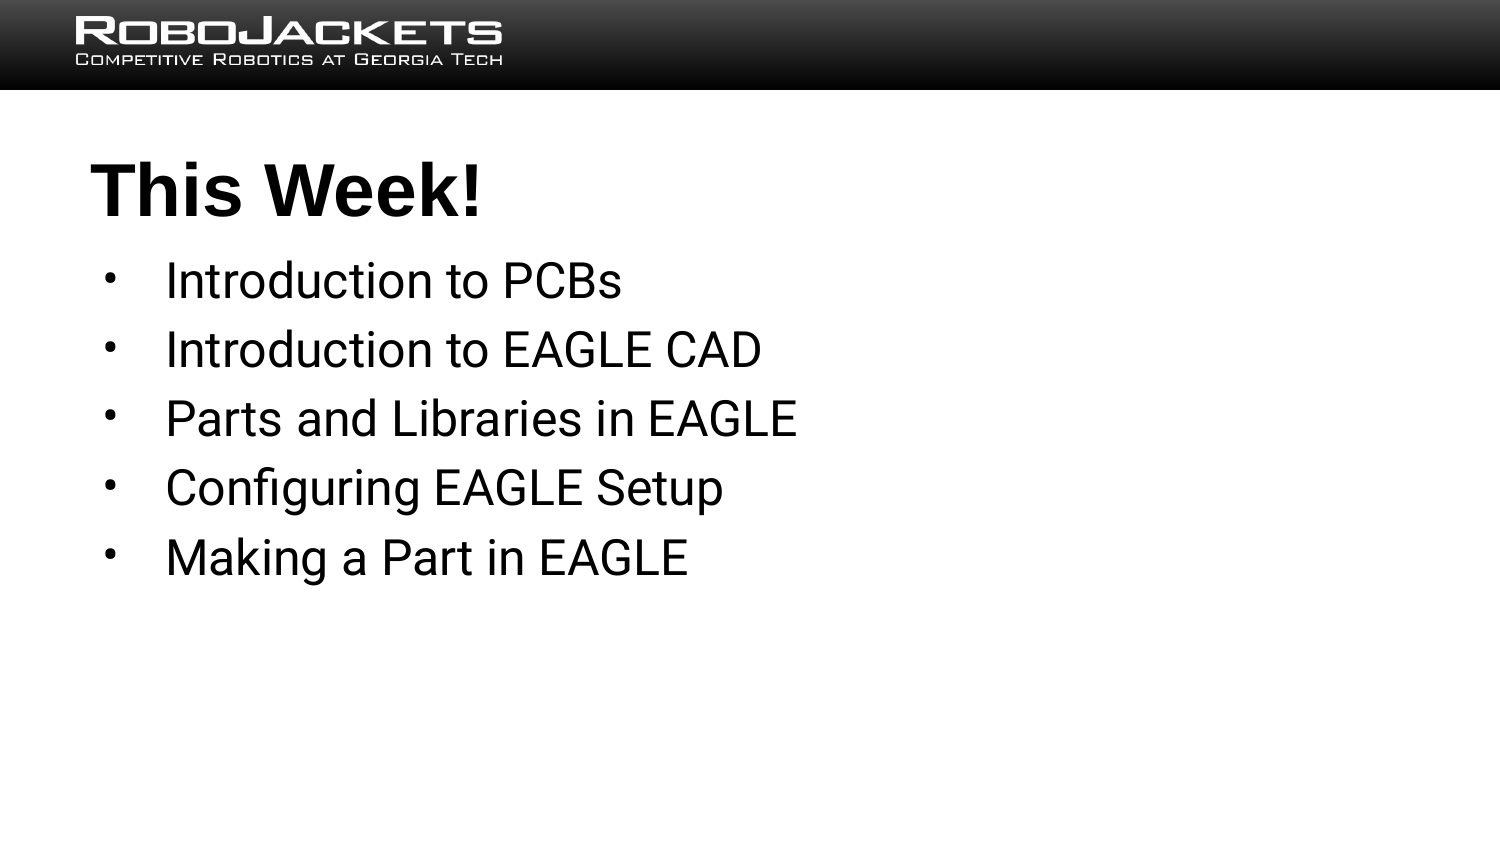

# This Week!
Introduction to PCBs
Introduction to EAGLE CAD
Parts and Libraries in EAGLE
Configuring EAGLE Setup
Making a Part in EAGLE